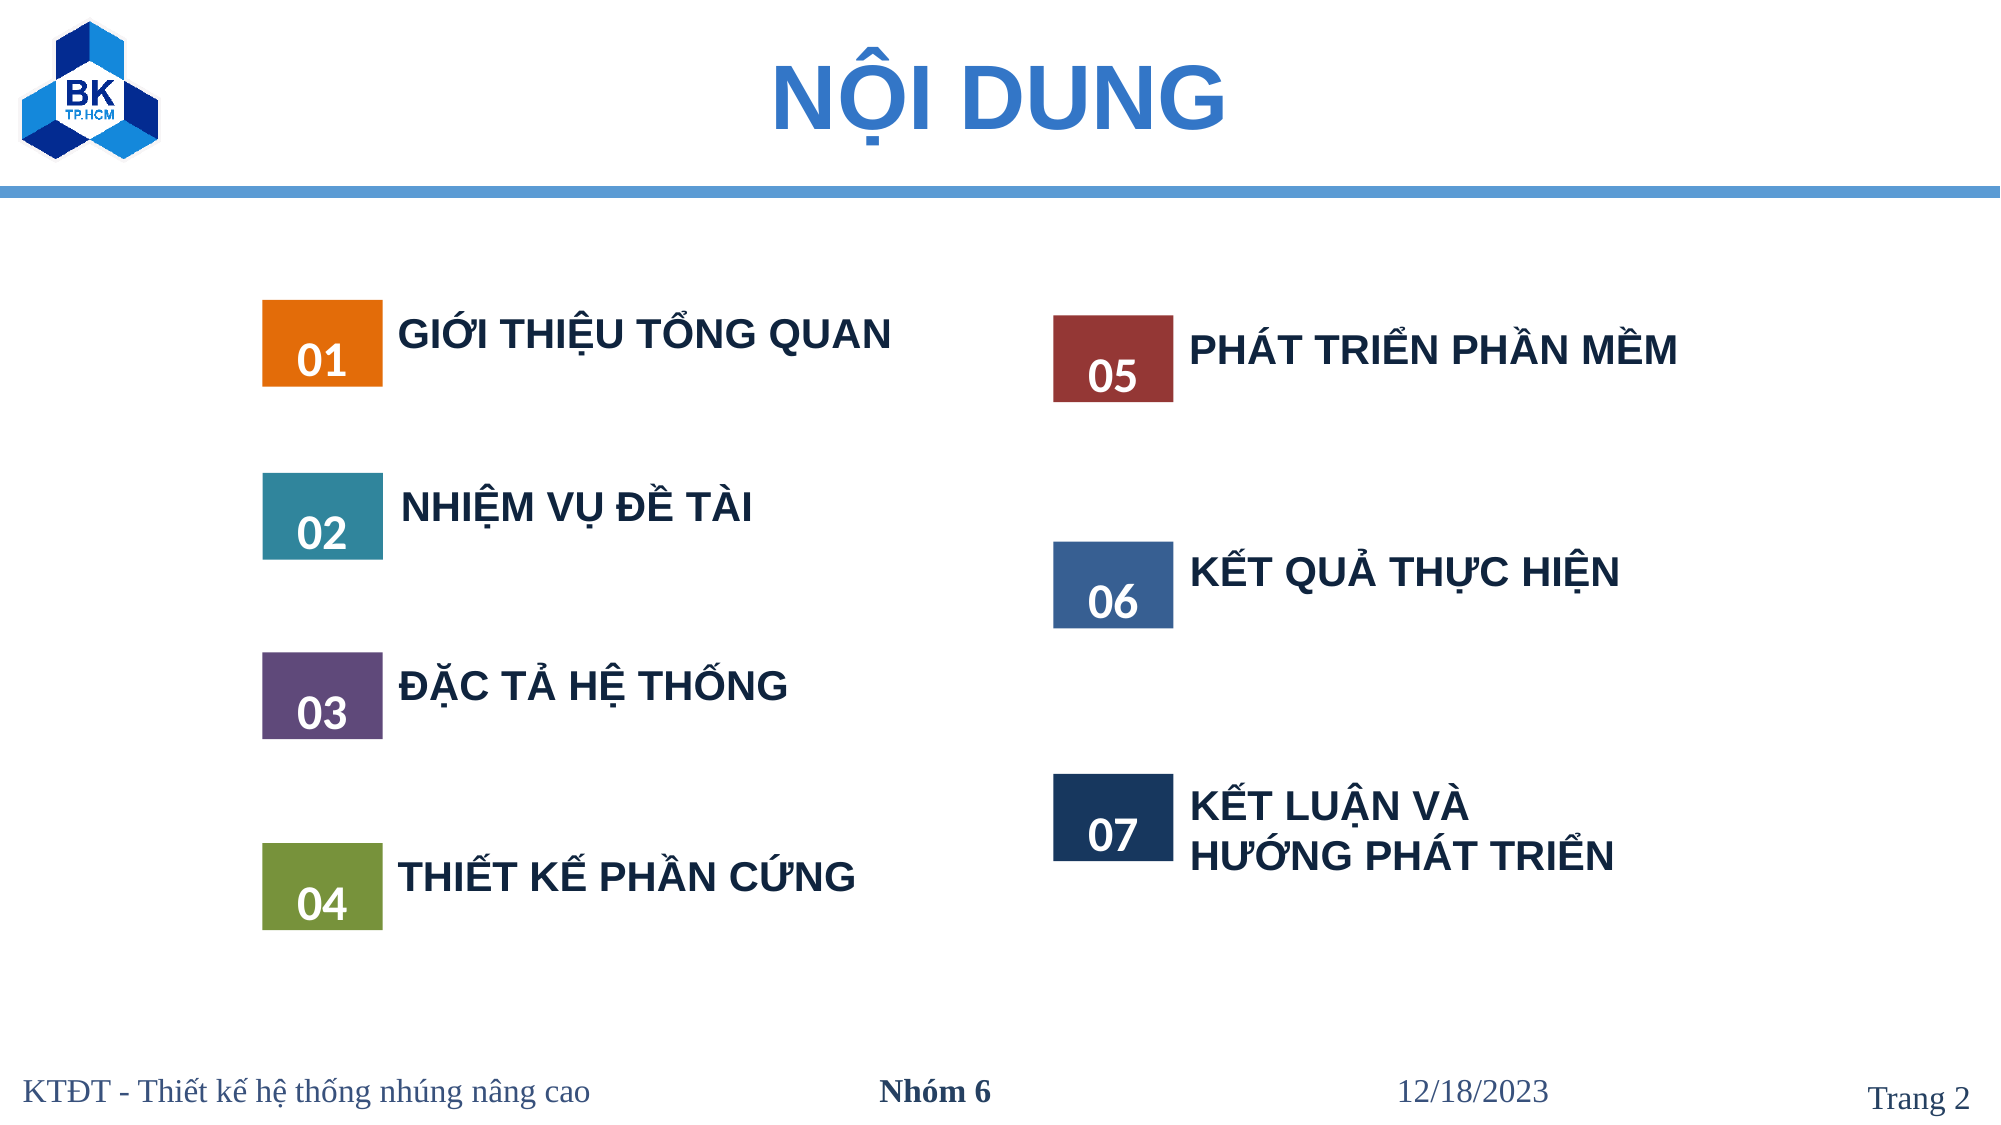

NỘI DUNG
01
GIỚI THIỆU TỔNG QUAN
05
PHÁT TRIỂN PHẦN MỀM
02
NHIỆM VỤ ĐỀ TÀI
06
KẾT QUẢ THỰC HIỆN
03
ĐẶC TẢ HỆ THỐNG
07
KẾT LUẬN VÀ  HƯỚNG PHÁT TRIỂN
04
THIẾT KẾ PHẦN CỨNG
Trang 2
12/18/2023
KTĐT - Thiết kế hệ thống nhúng nâng cao